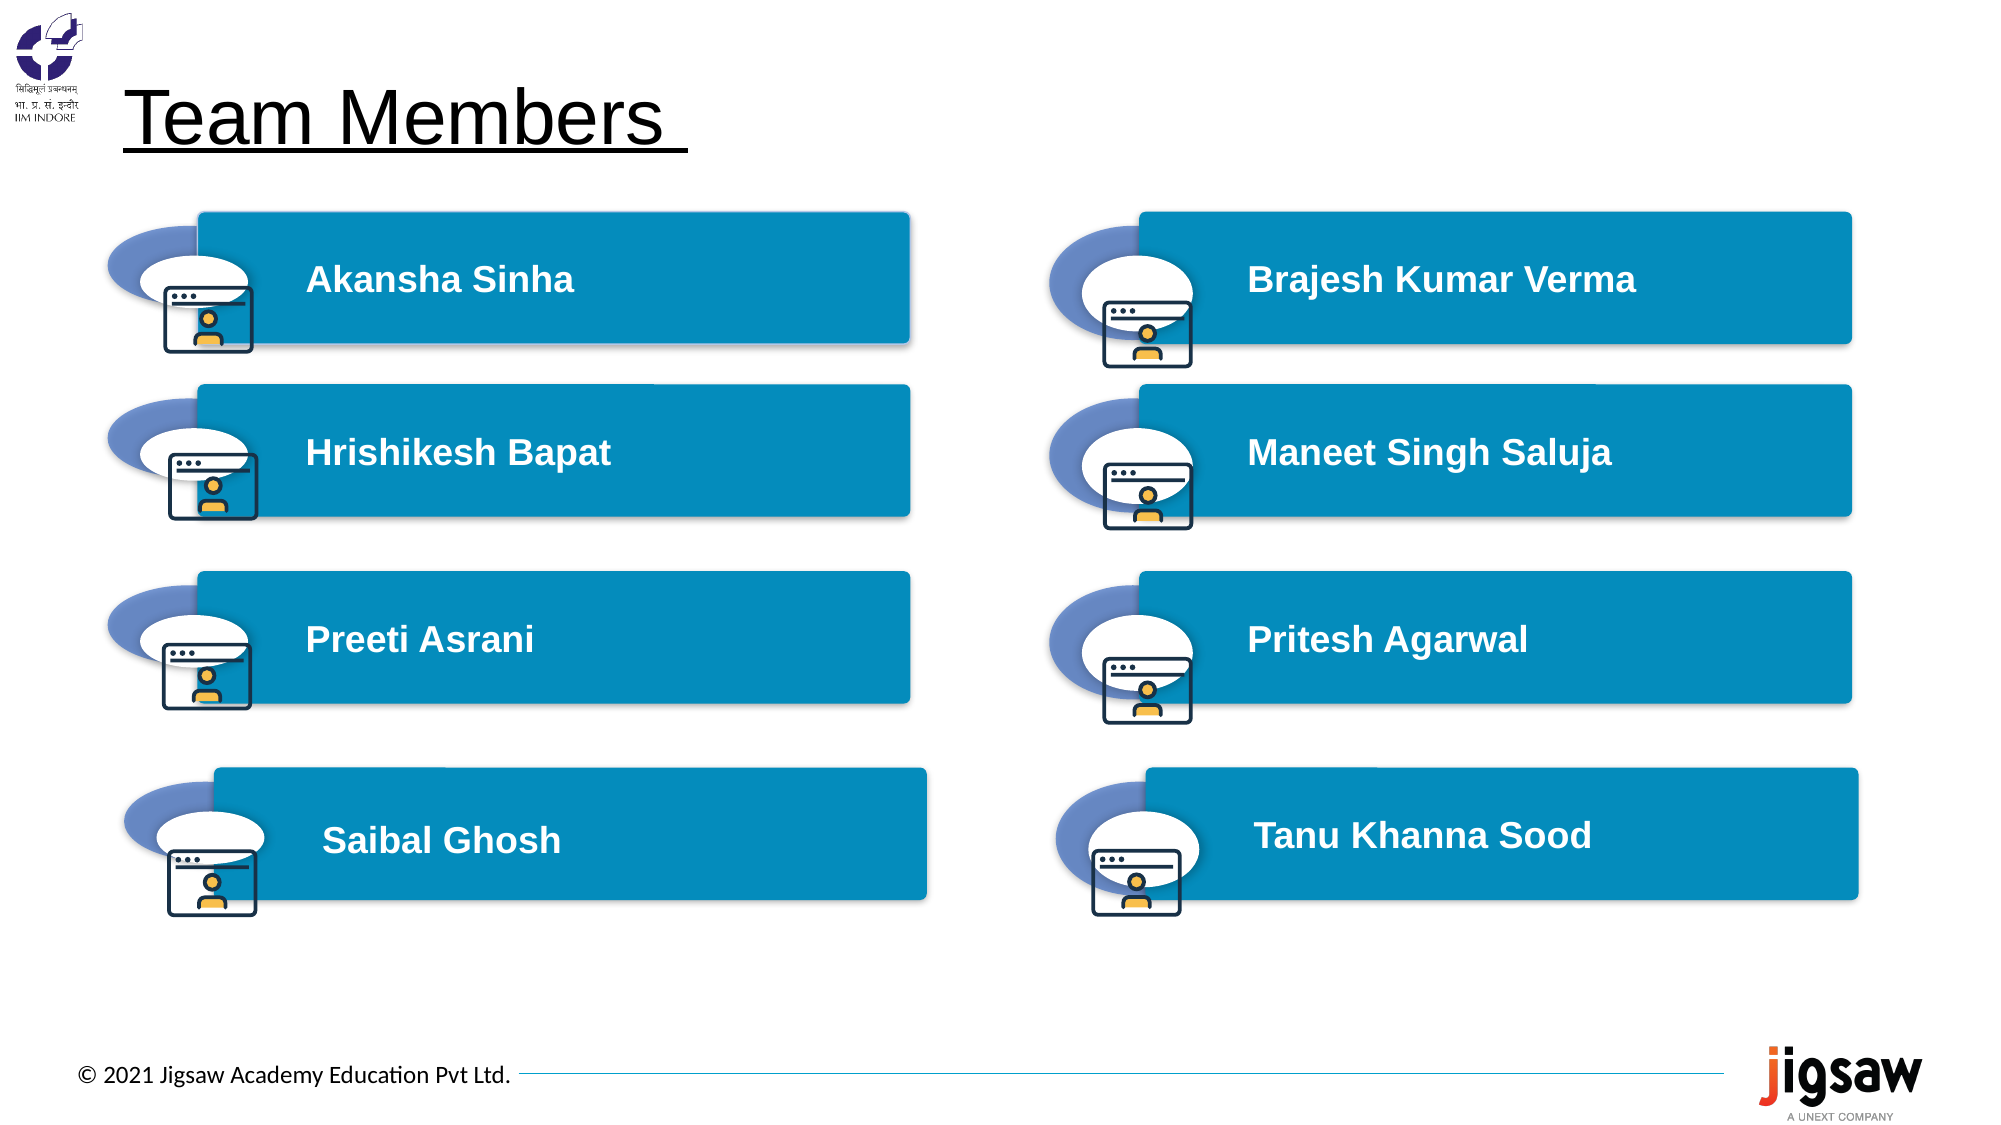

Team Members

Akansha Sinha

Brajesh Kumar Verma

Hrishikesh Bapat

Maneet Singh Saluja

Preeti Asrani

Pritesh Agarwal

Saibal Ghosh

Tanu Khanna Sood